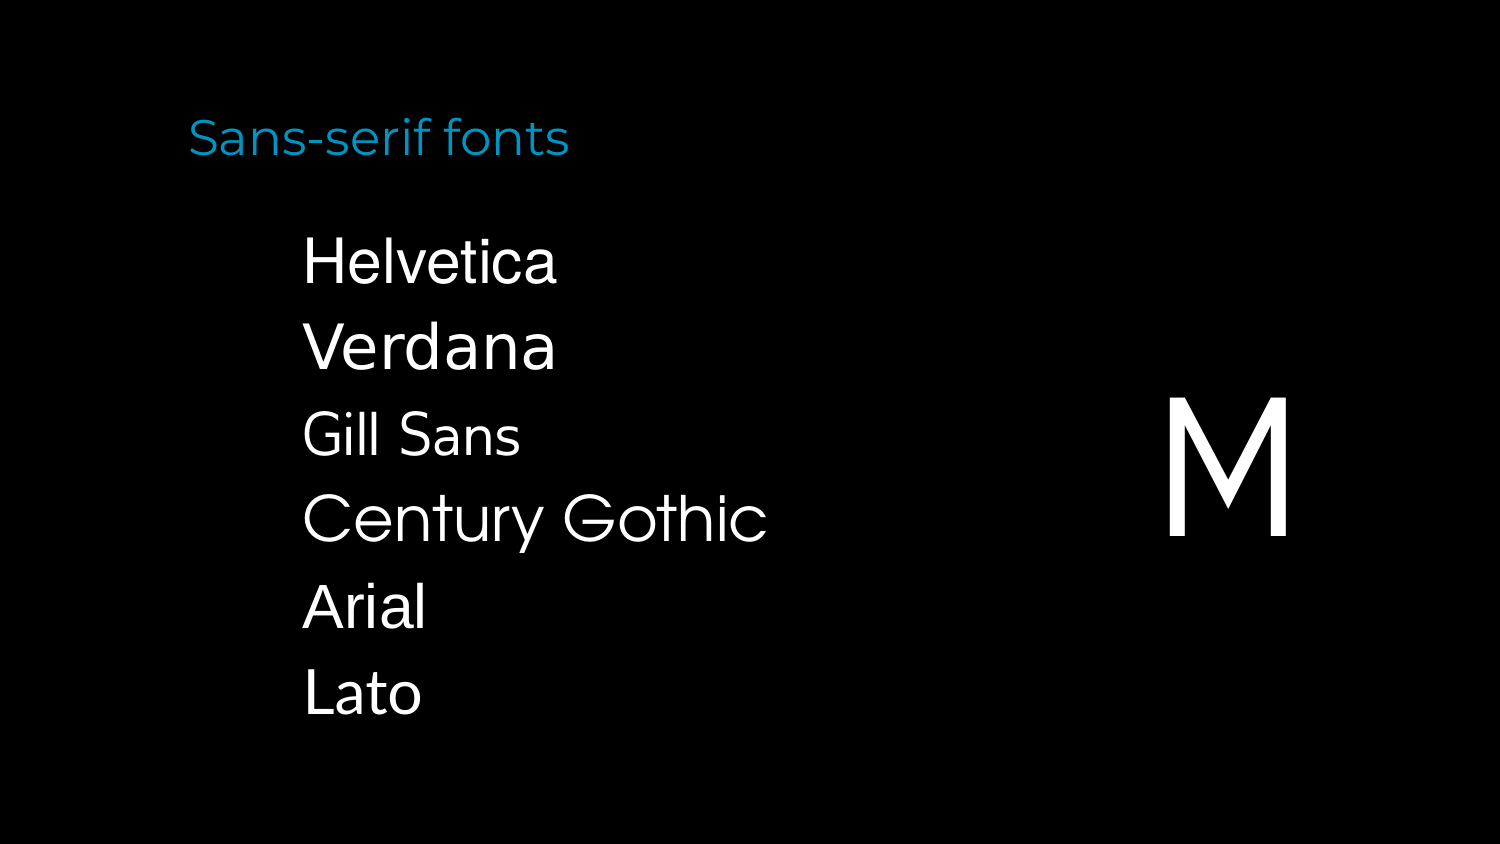

Sans-serif fonts
Helvetica
Verdana
Gill Sans
Century Gothic
Arial
Lato
M